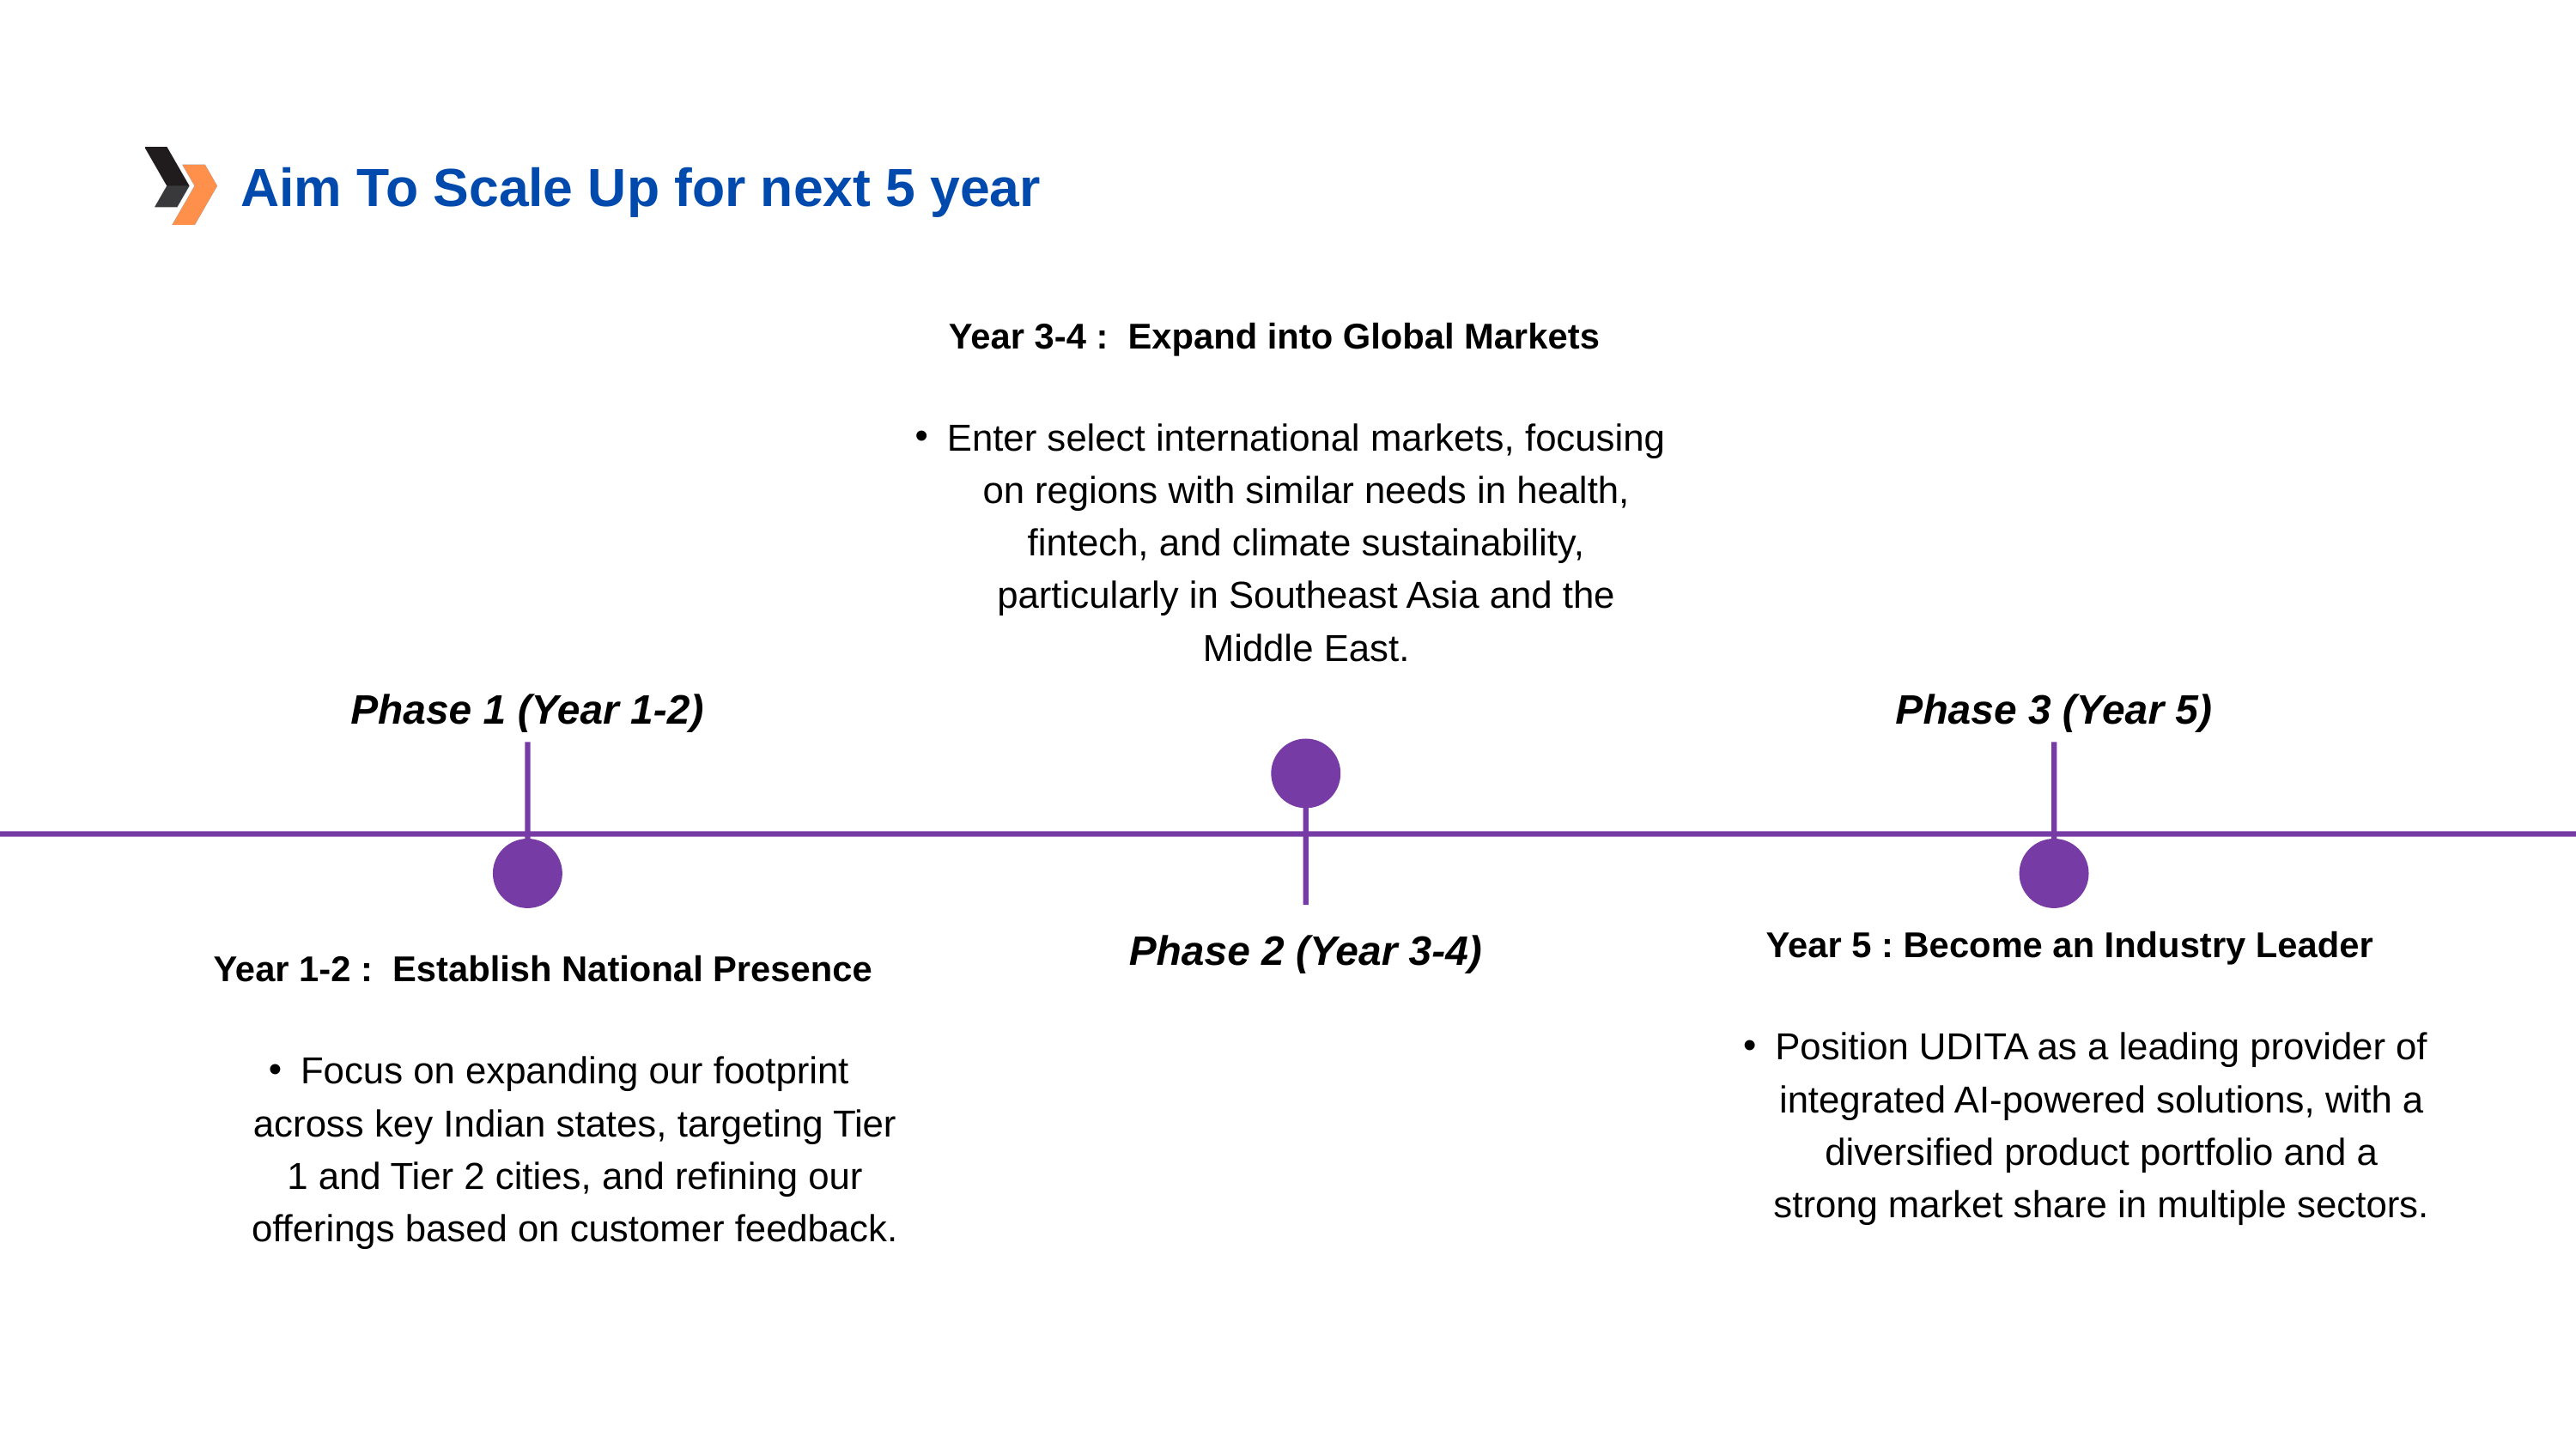

Aim To Scale Up for next 5 year

Year 3-4 :  Expand into Global Markets

Enter select international markets, focusing on regions with similar needs in health, fintech, and climate sustainability, particularly in Southeast Asia and the Middle East.

Phase 1 (Year 1-2)
Phase 3 (Year 5)

Year 5 : Become an Industry Leader

Position UDITA as a leading provider of integrated AI-powered solutions, with a diversified product portfolio and a strong market share in multiple sectors.
Phase 2 (Year 3-4)
Year 1-2 :  Establish National Presence

Focus on expanding our footprint across key Indian states, targeting Tier 1 and Tier 2 cities, and refining our offerings based on customer feedback.